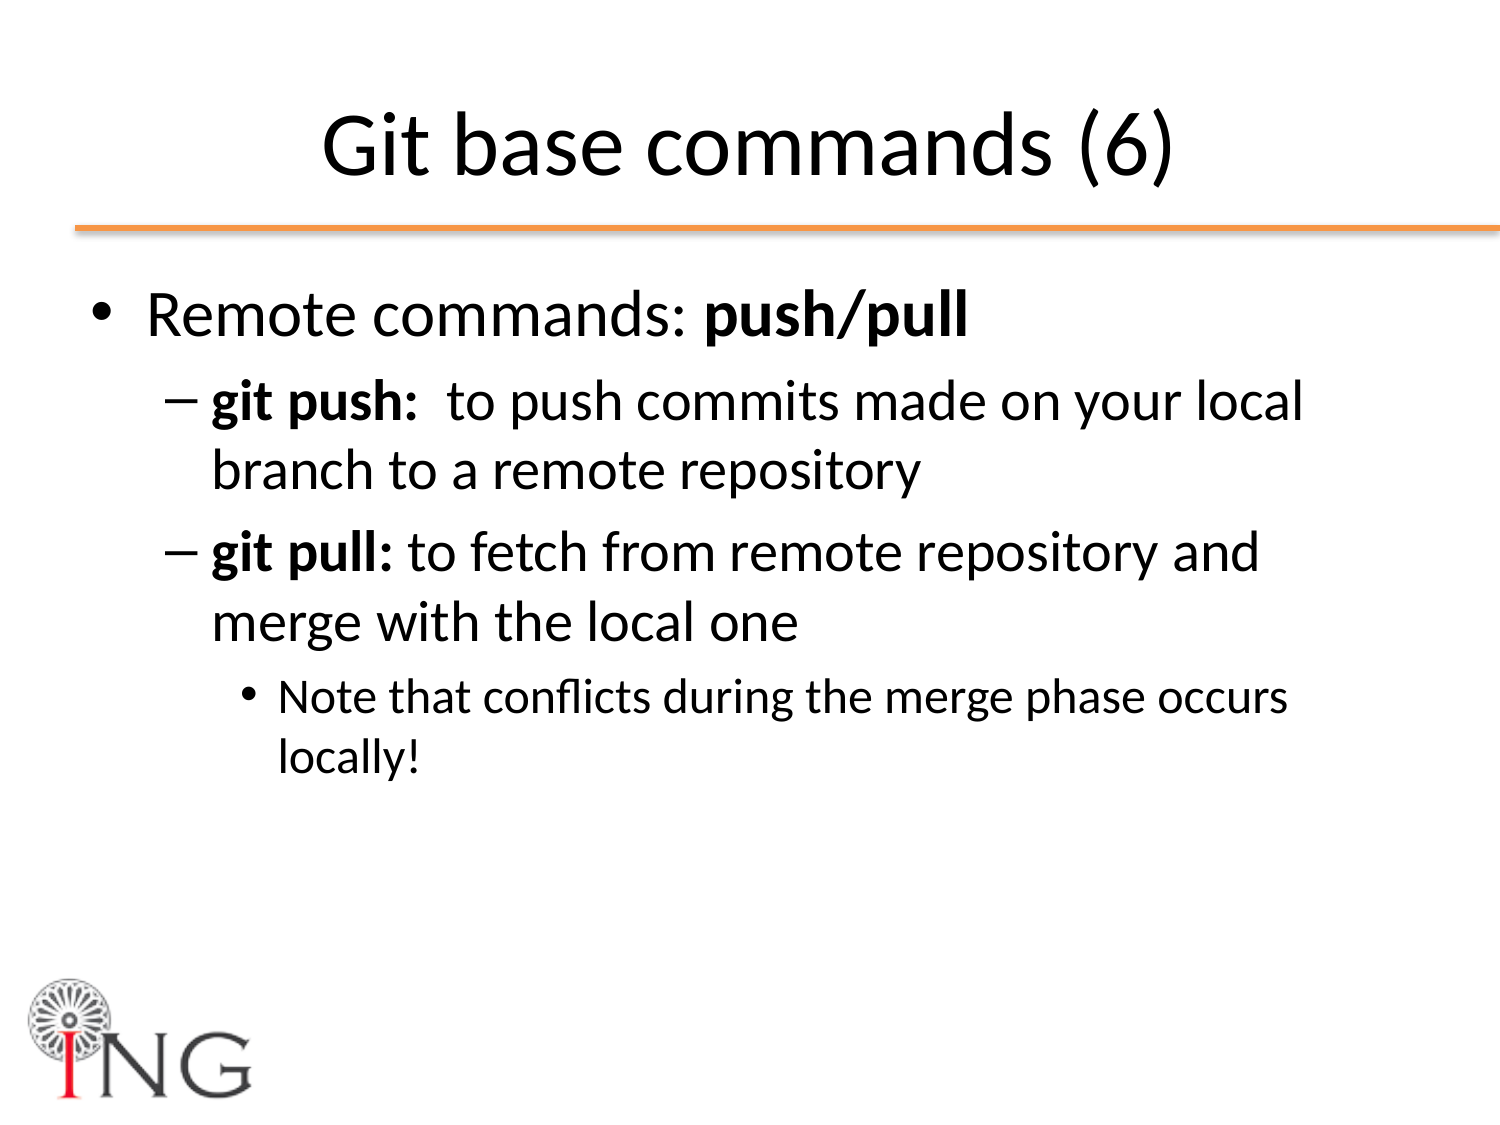

# Git base commands (6)
Remote commands: push/pull
git push:  to push commits made on your local branch to a remote repository
git pull: to fetch from remote repository and merge with the local one
Note that conflicts during the merge phase occurs locally!